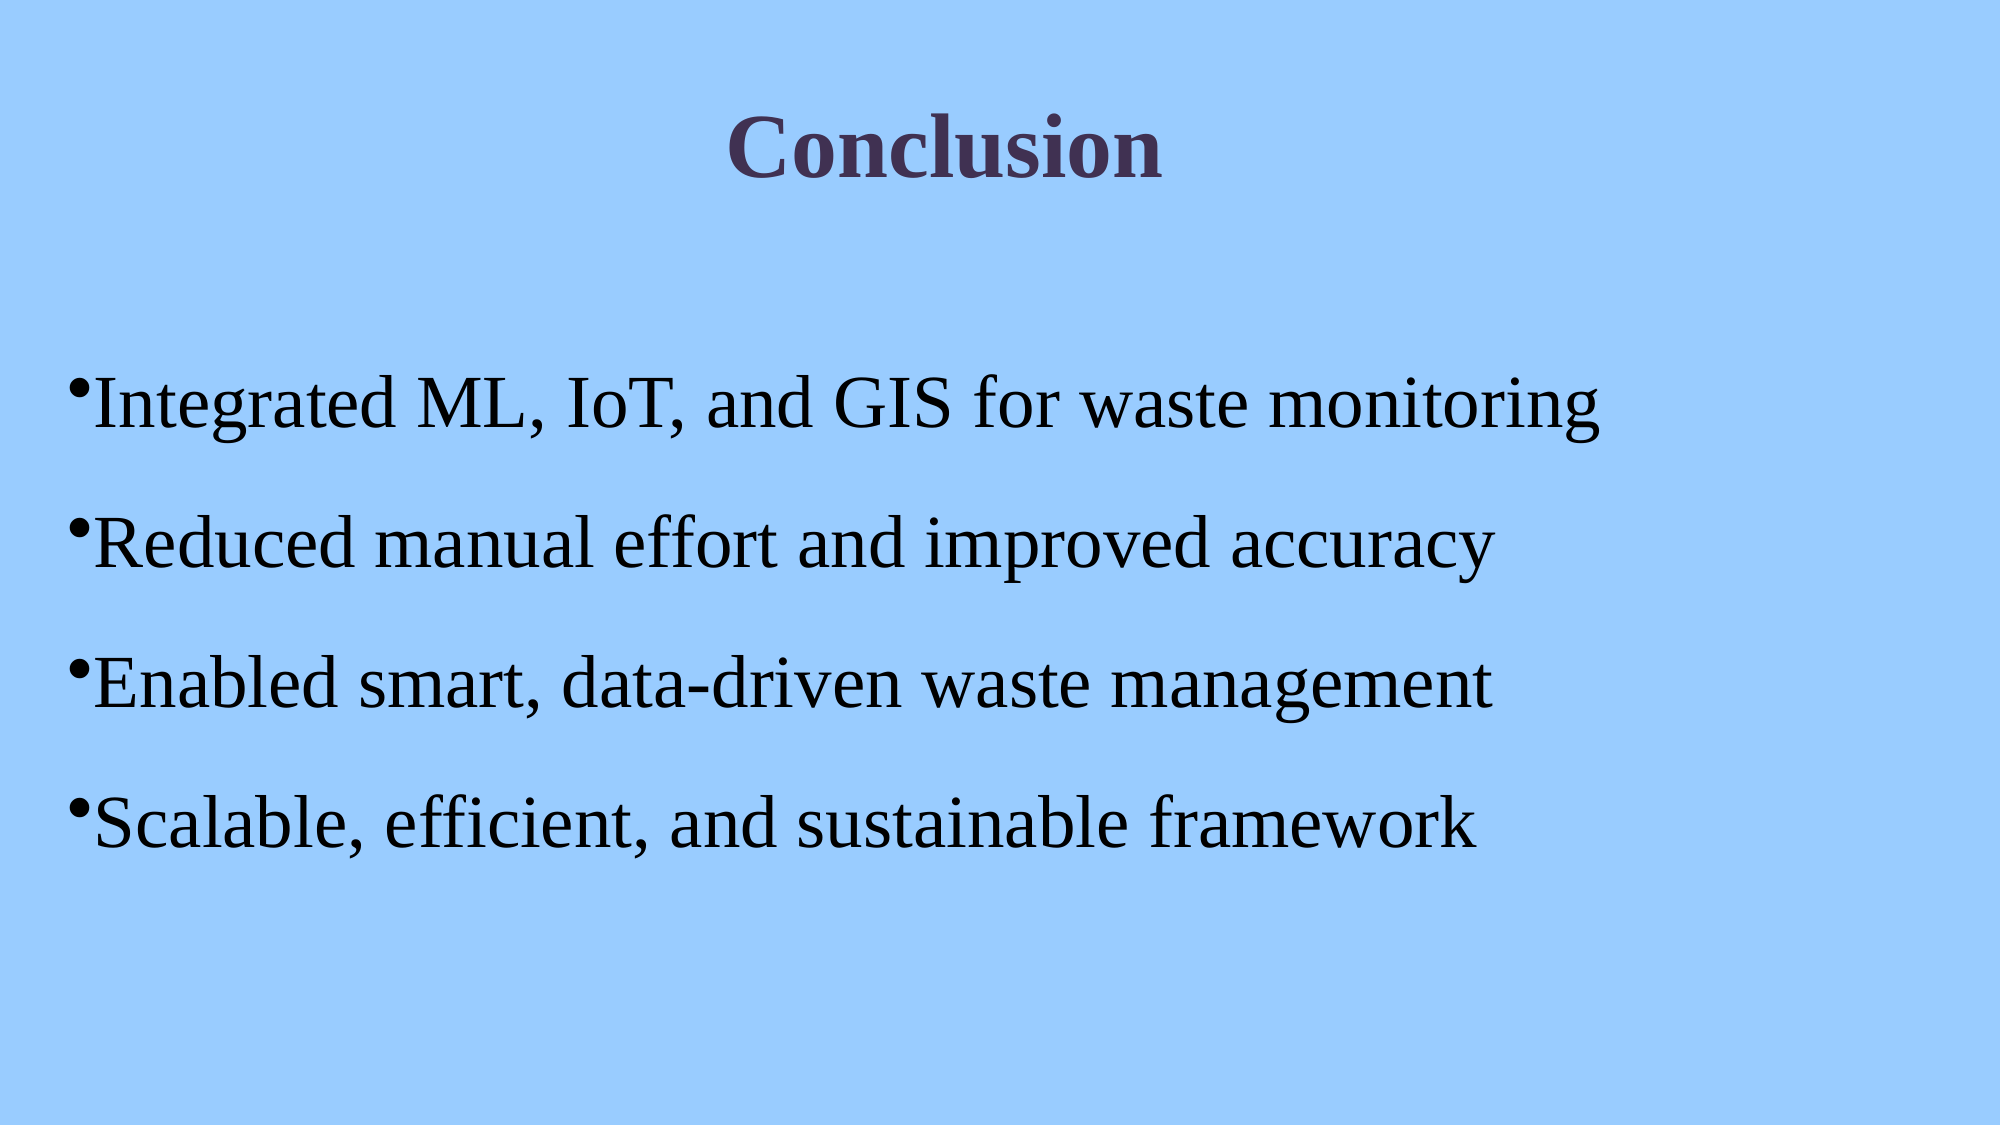

# Conclusion
Integrated ML, IoT, and GIS for waste monitoring
Reduced manual effort and improved accuracy
Enabled smart, data-driven waste management
Scalable, efficient, and sustainable framework